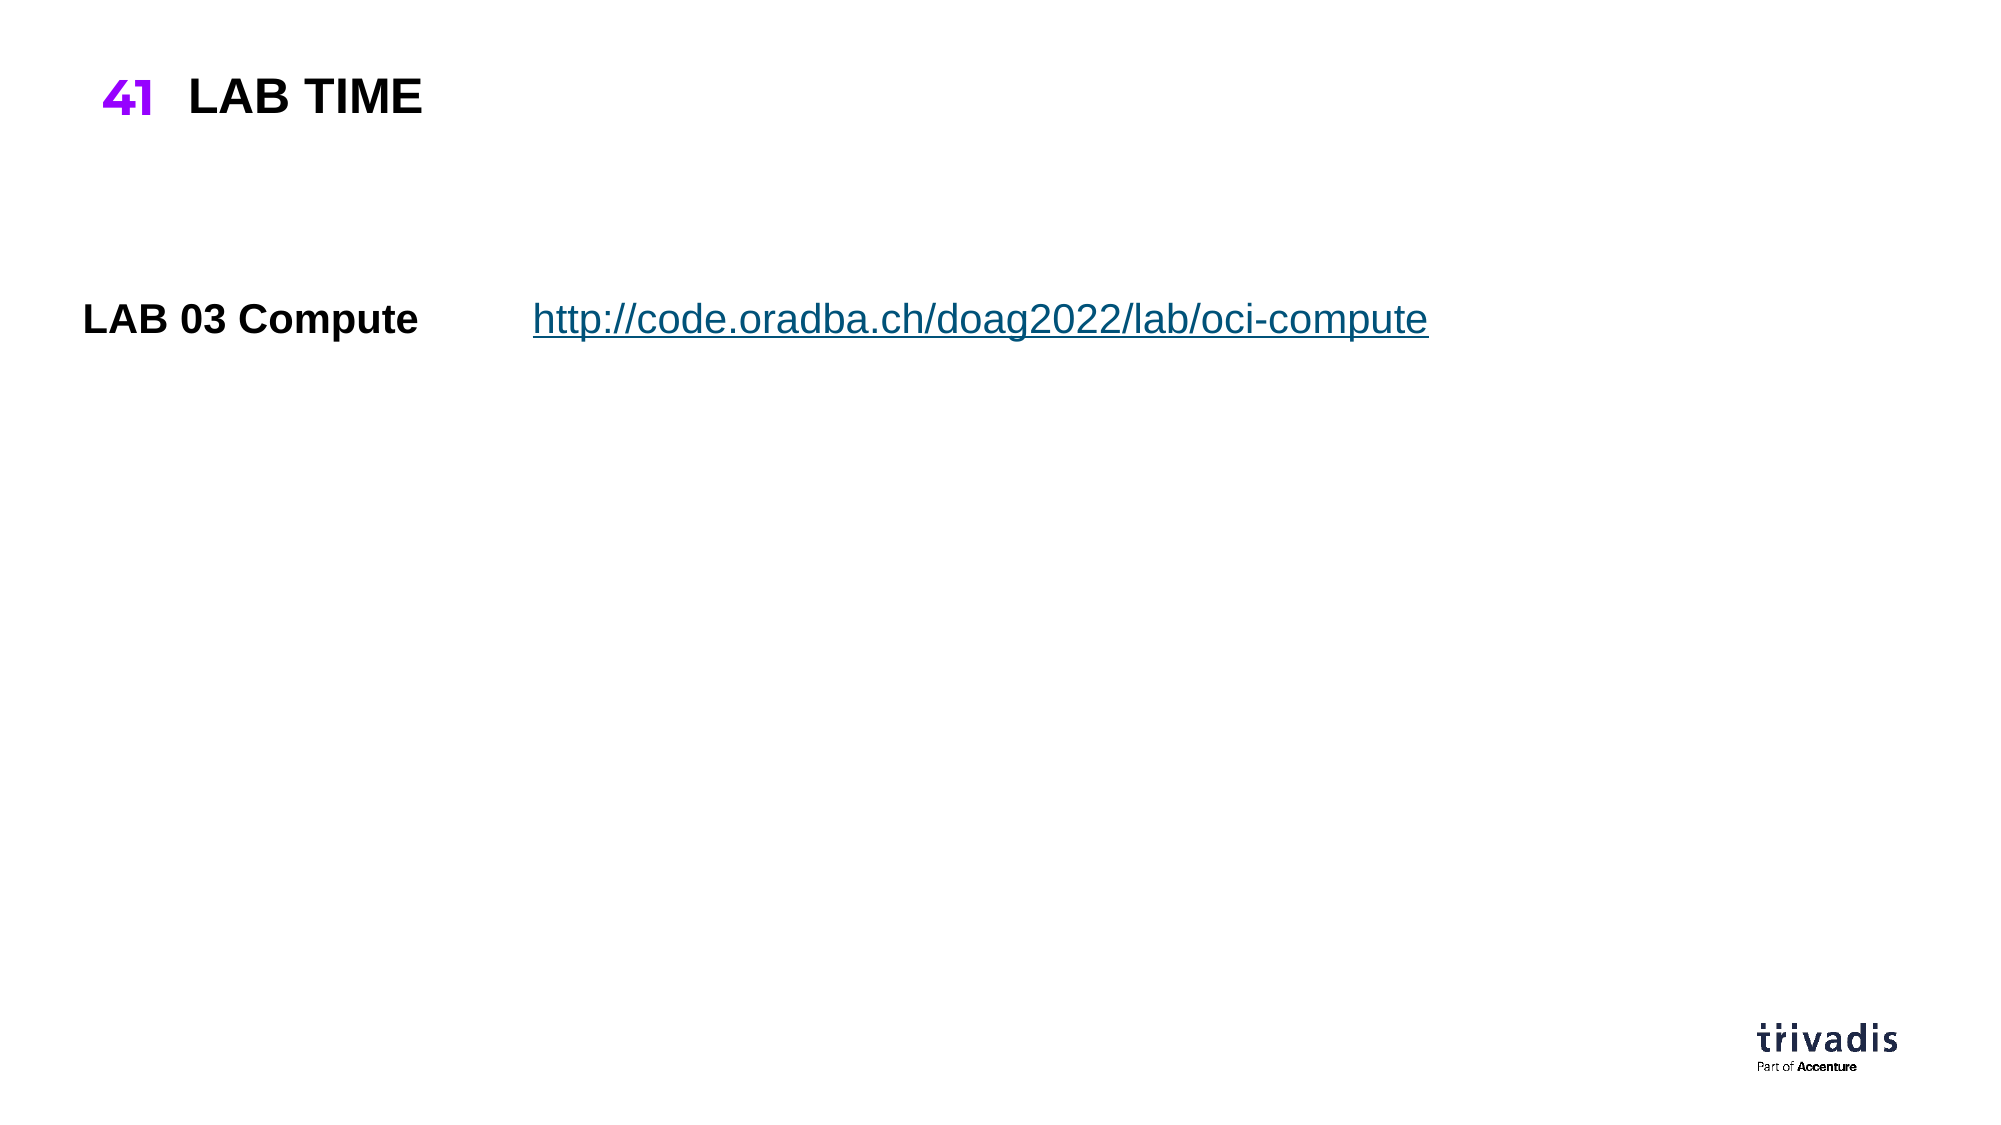

# Lab Time
LAB 03 Compute 	http://code.oradba.ch/doag2022/lab/oci-compute